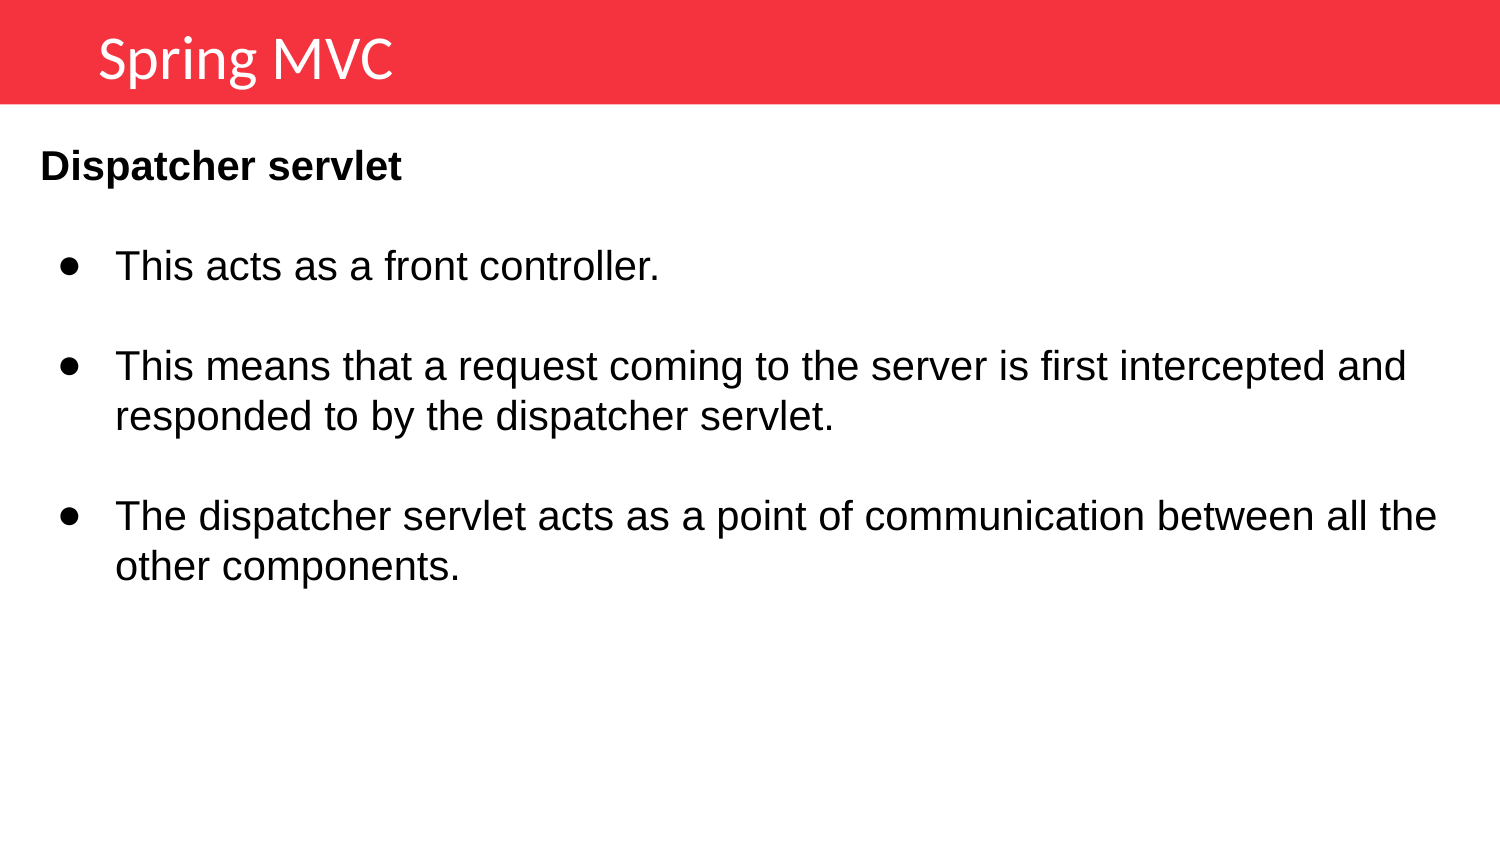

Spring MVC

Dispatcher servlet

This acts as a front controller.

This means that a request coming to the server is first intercepted and responded to by the dispatcher servlet.

The dispatcher servlet acts as a point of communication between all the other components.